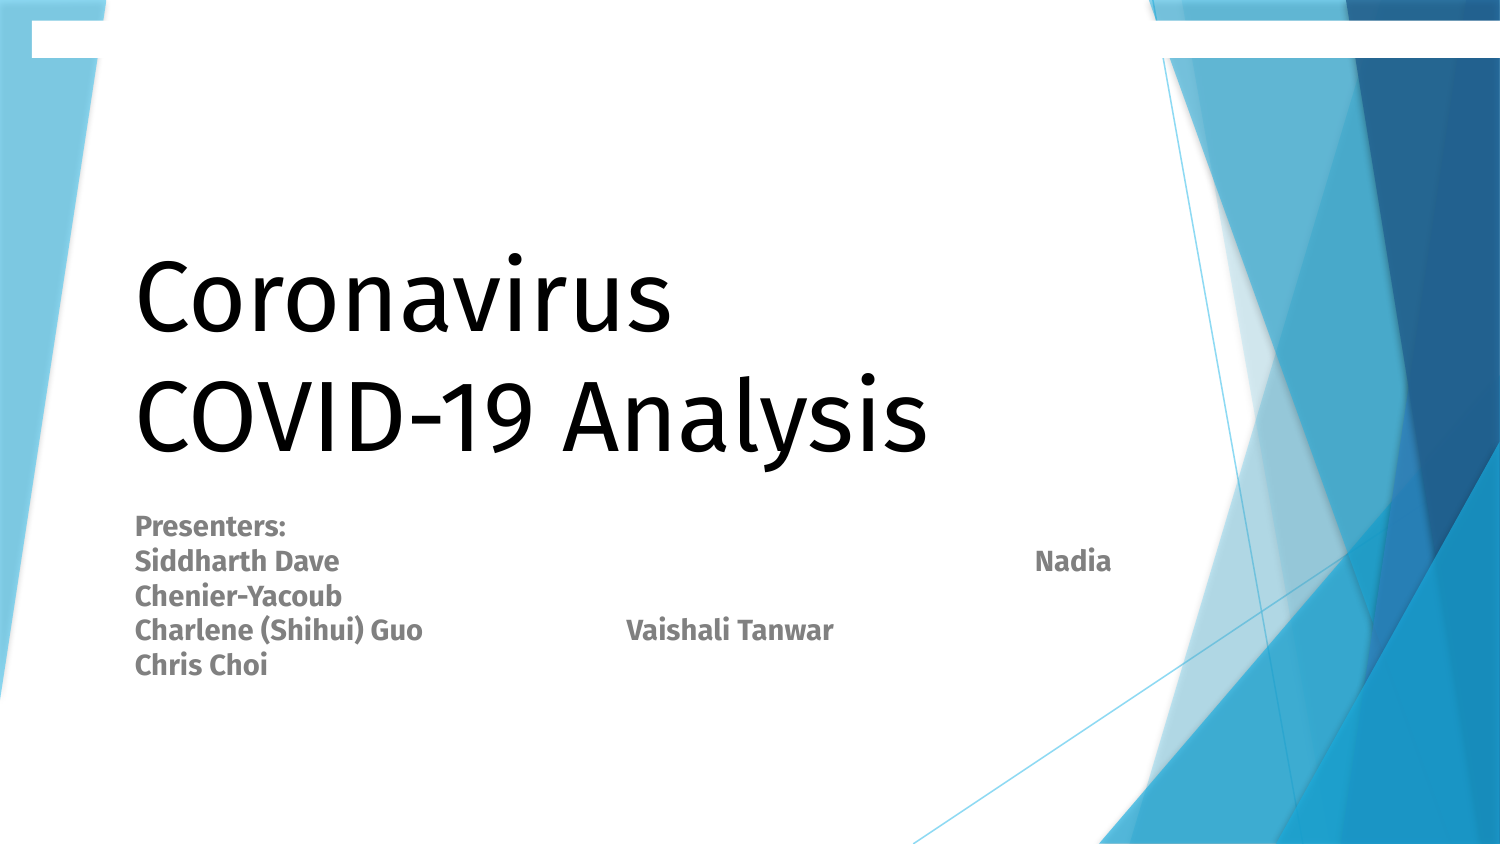

# Coronavirus
COVID-19 Analysis
Presenters:
Siddharth Dave					Nadia  Chenier-Yacoub
Charlene (Shihui) Guo          	      Vaishali Tanwar
Chris Choi